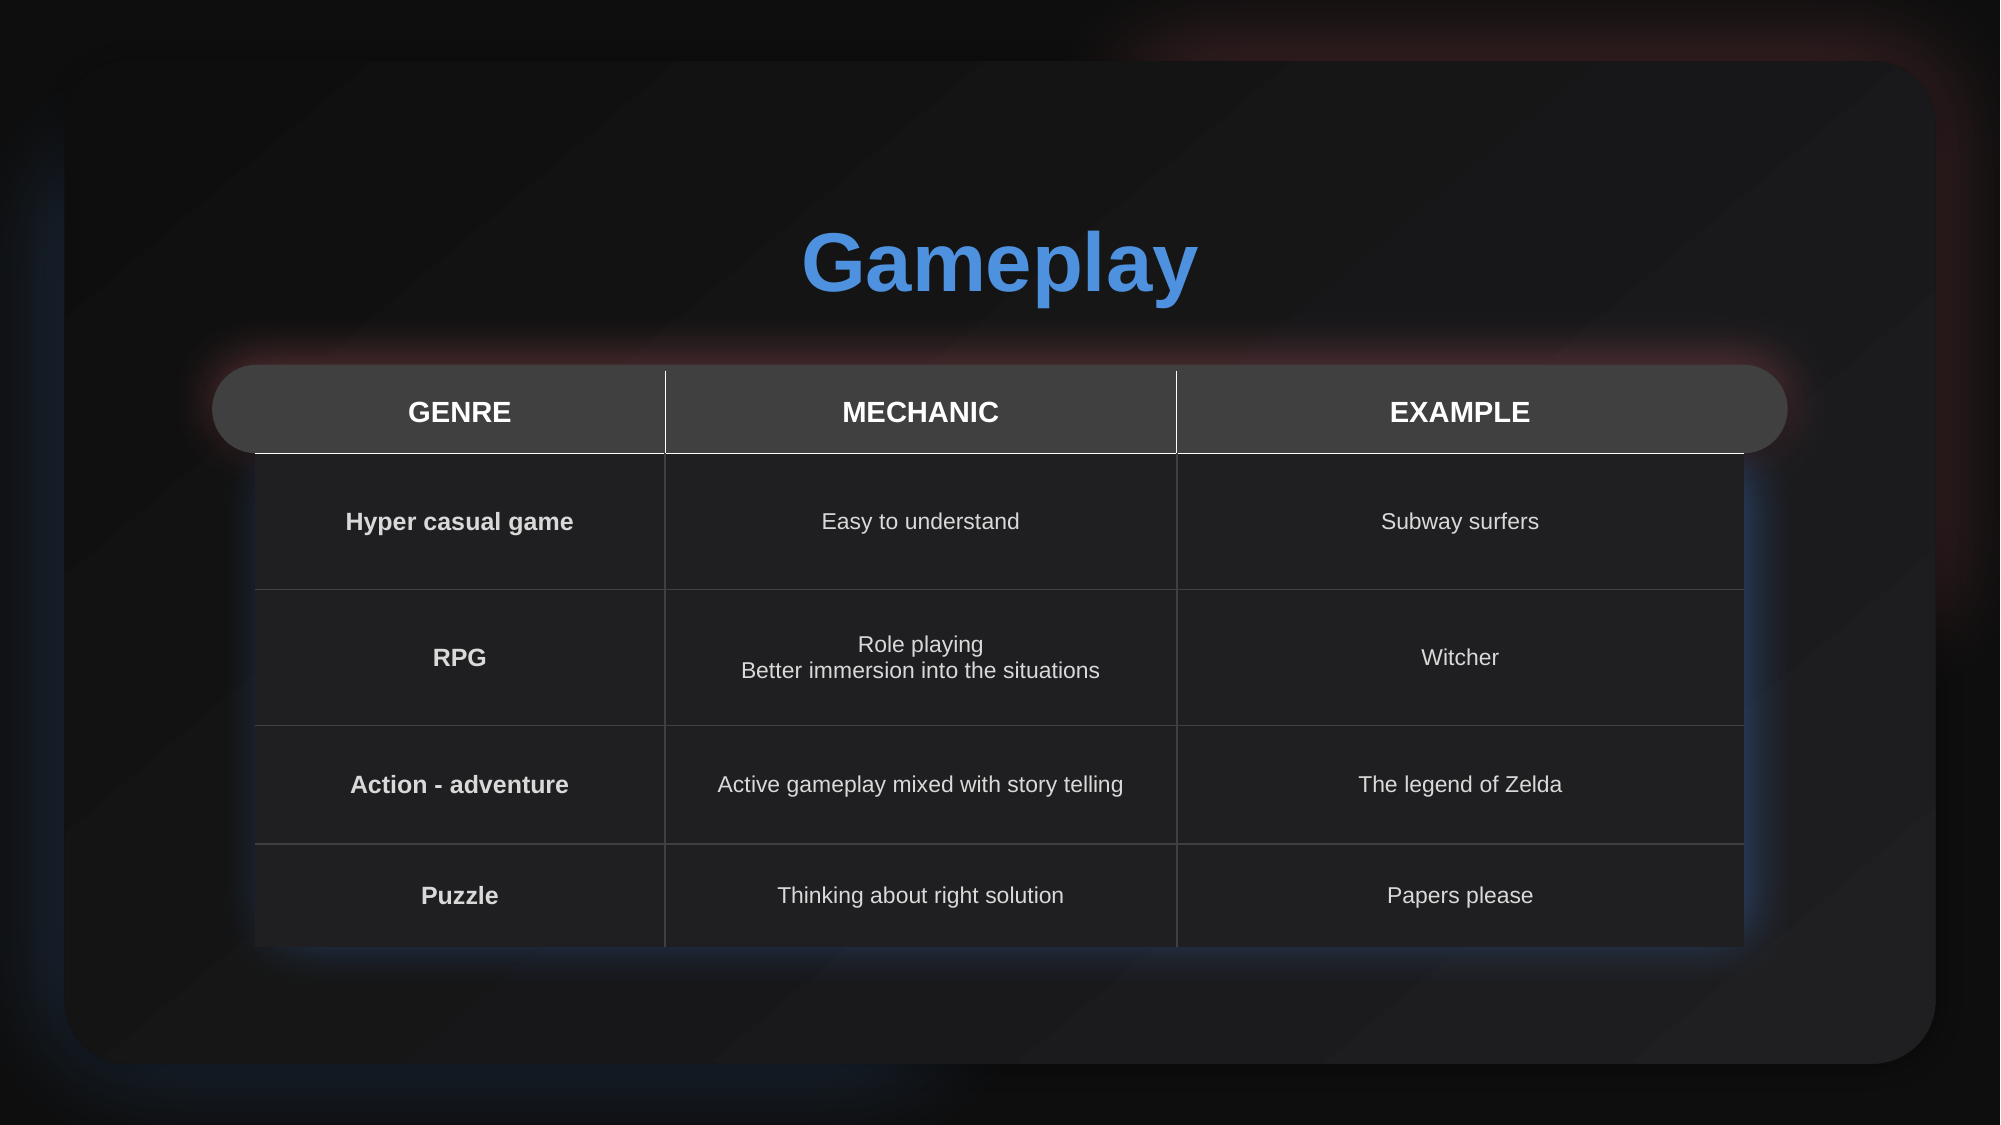

Gameplay

| GENRE | MECHANIC | EXAMPLE |
| --- | --- | --- |
| Hyper casual game | Easy to understand | Subway surfers |
| RPG | Role playing Better immersion into the situations | Witcher |
| Action - adventure | Active gameplay mixed with story telling | The legend of Zelda |
| Puzzle | Thinking about right solution | Papers please |